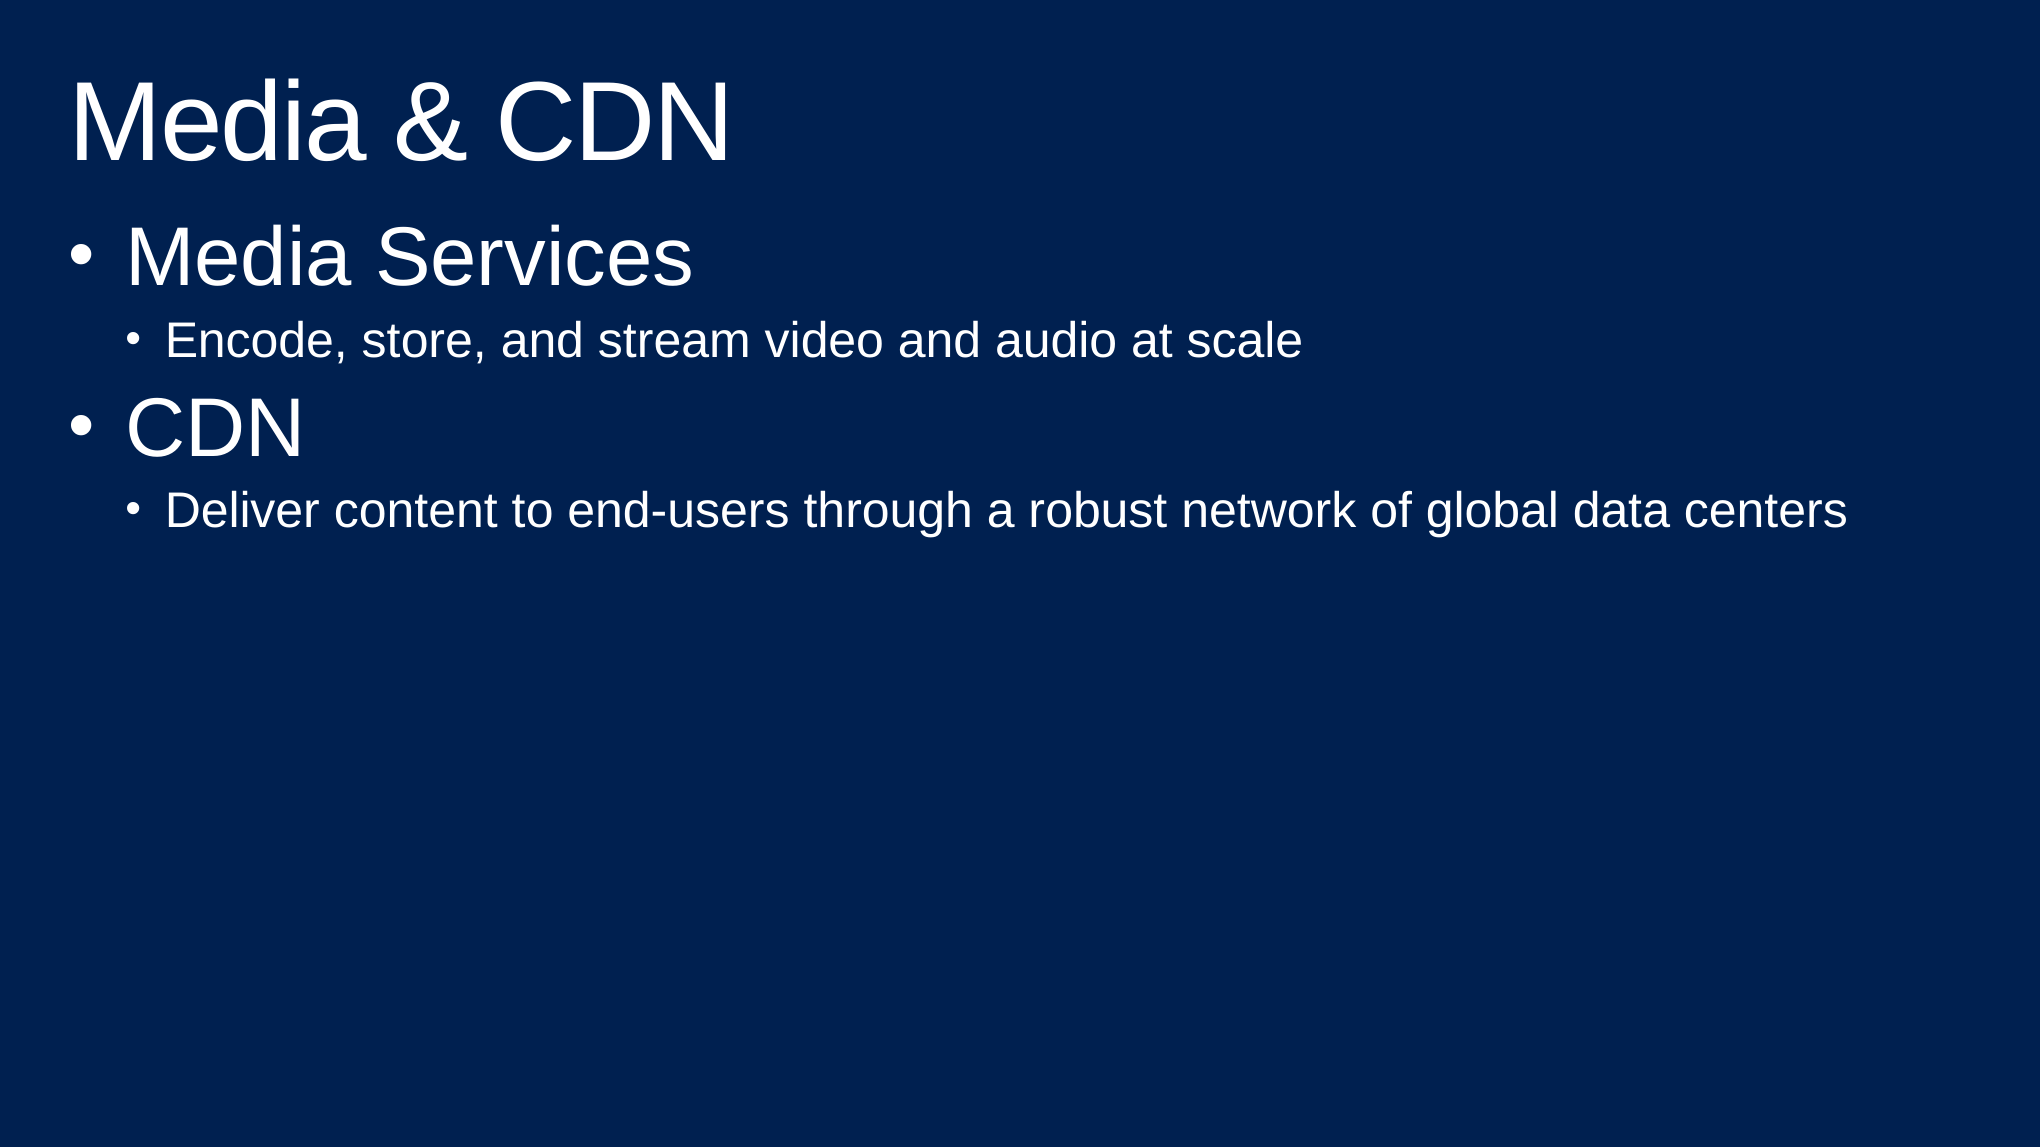

# Media & CDN
Media Services
Encode, store, and stream video and audio at scale
CDN
Deliver content to end-users through a robust network of global data centers